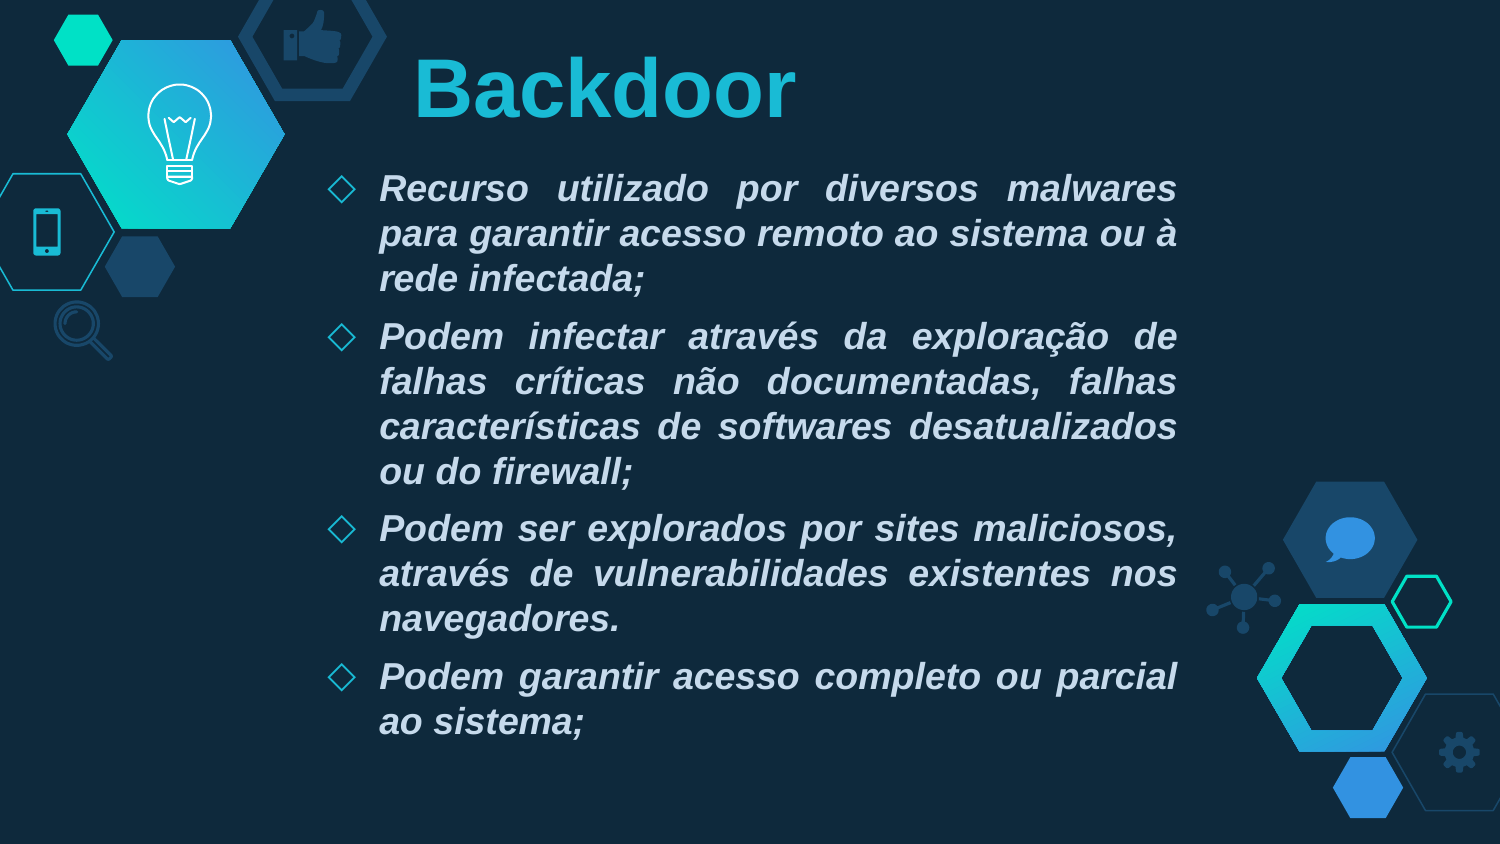

# Backdoor
Recurso utilizado por diversos malwares para garantir acesso remoto ao sistema ou à rede infectada;
Podem infectar através da exploração de falhas críticas não documentadas, falhas características de softwares desatualizados ou do firewall;
Podem ser explorados por sites maliciosos, através de vulnerabilidades existentes nos navegadores.
Podem garantir acesso completo ou parcial ao sistema;